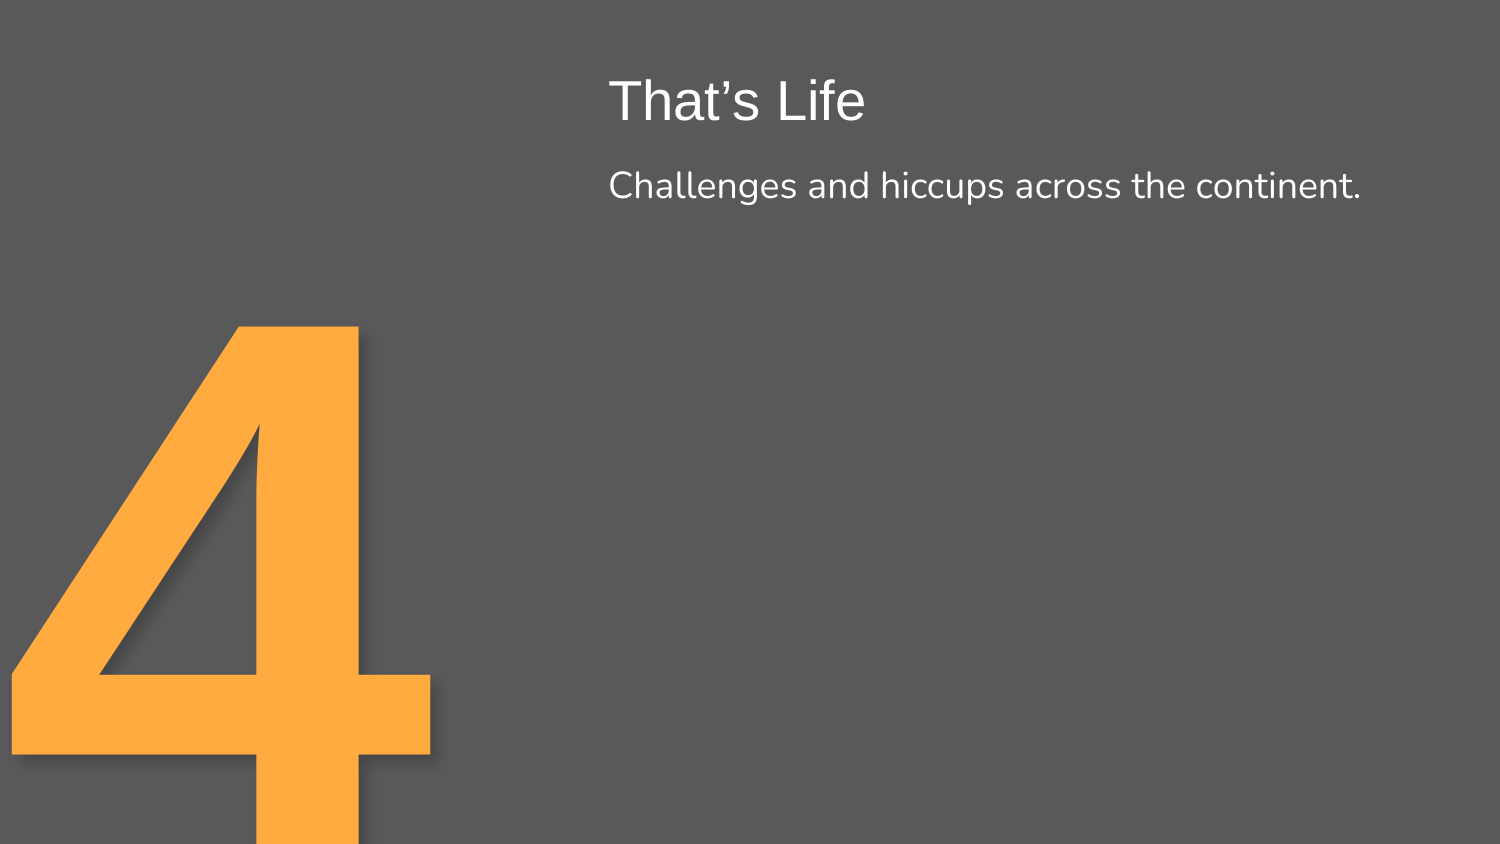

# That’s Life
Challenges and hiccups across the continent.